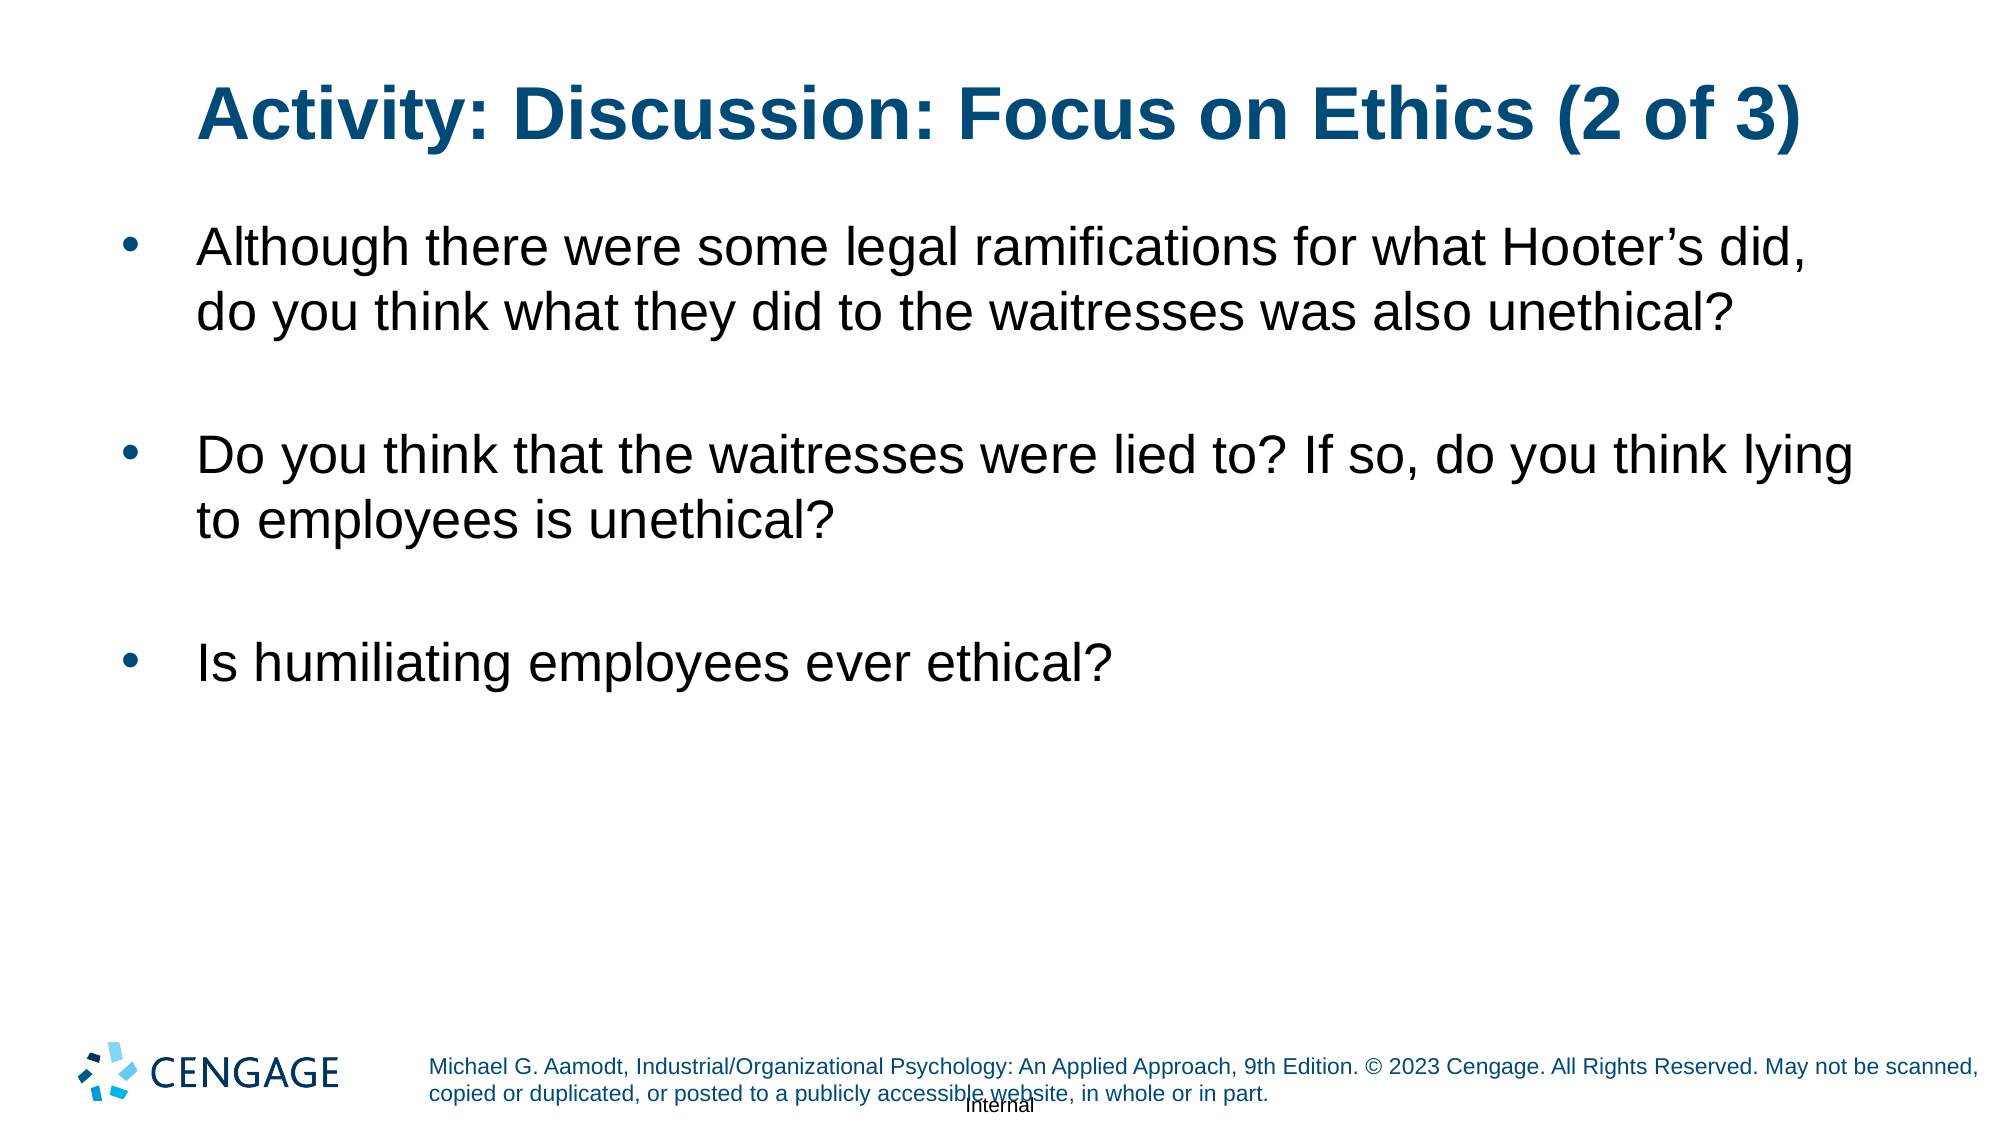

# Activity: Discussion: Focus on Ethics (2 of 3)
Although there were some legal ramifications for what Hooter’s did, do you think what they did to the waitresses was also unethical?
Do you think that the waitresses were lied to? If so, do you think lying to employees is unethical?
Is humiliating employees ever ethical?